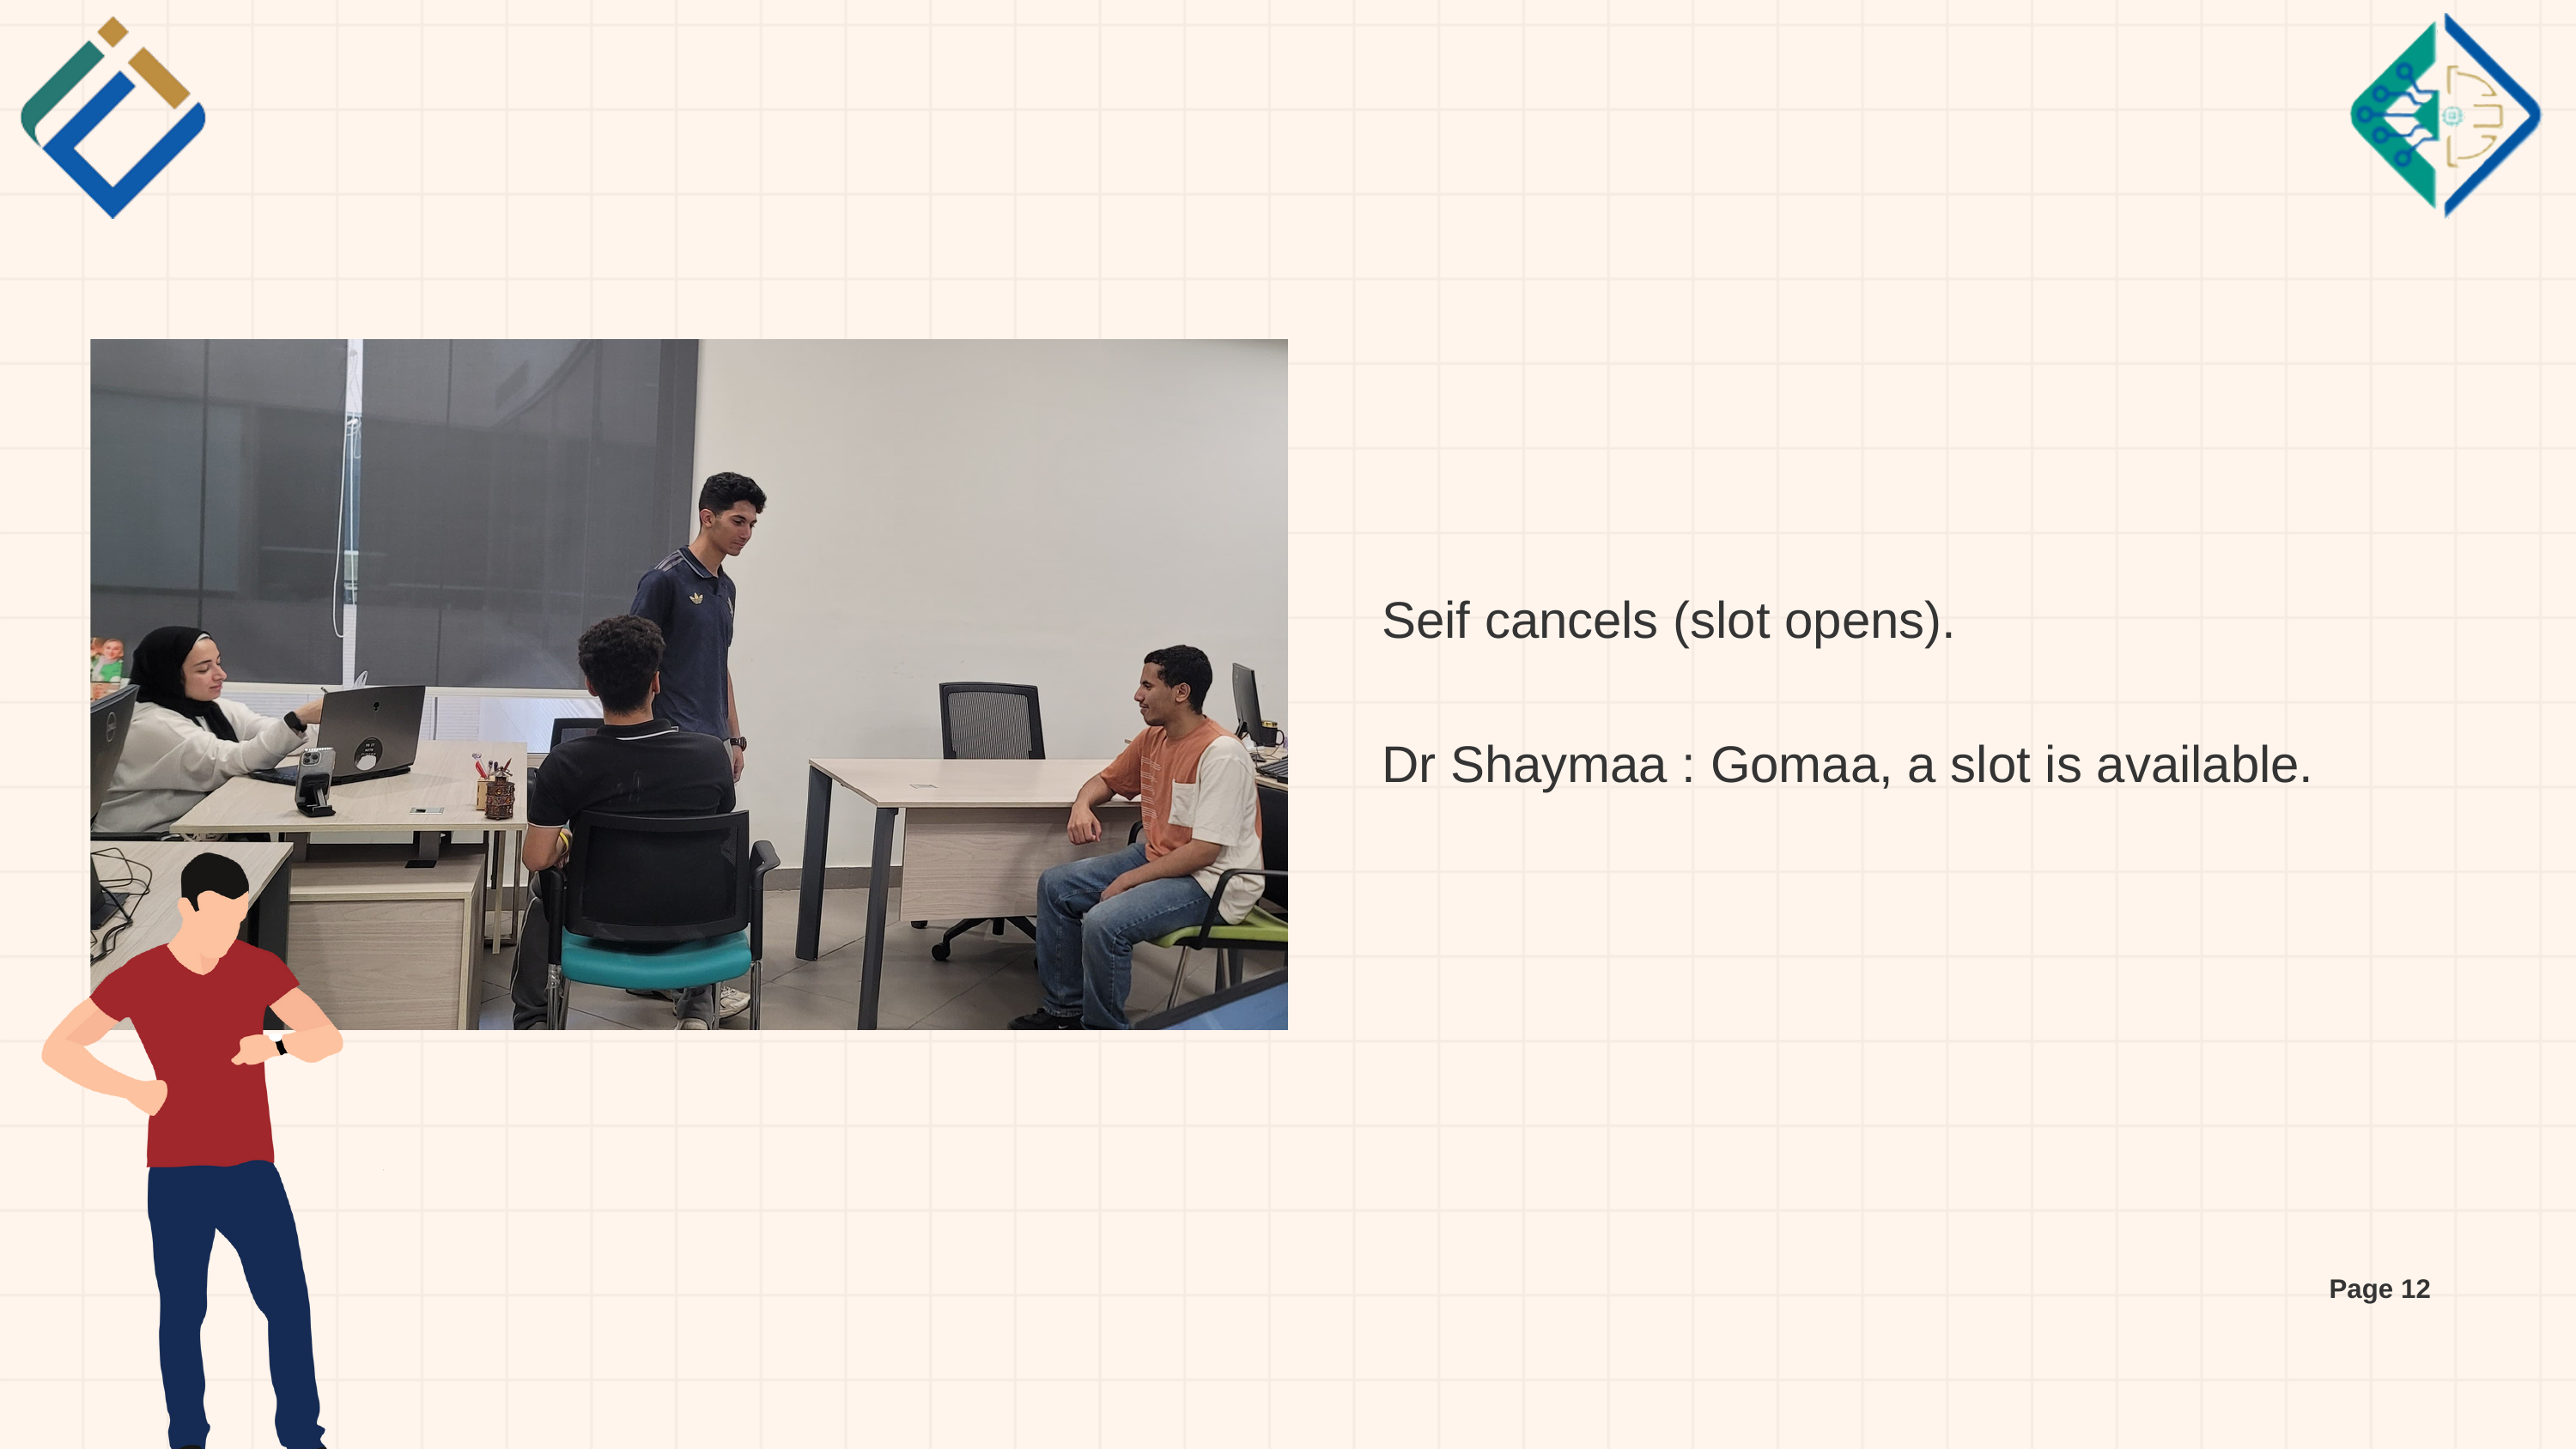

Seif cancels (slot opens).

Dr Shaymaa : Gomaa, a slot is available.

Page 12